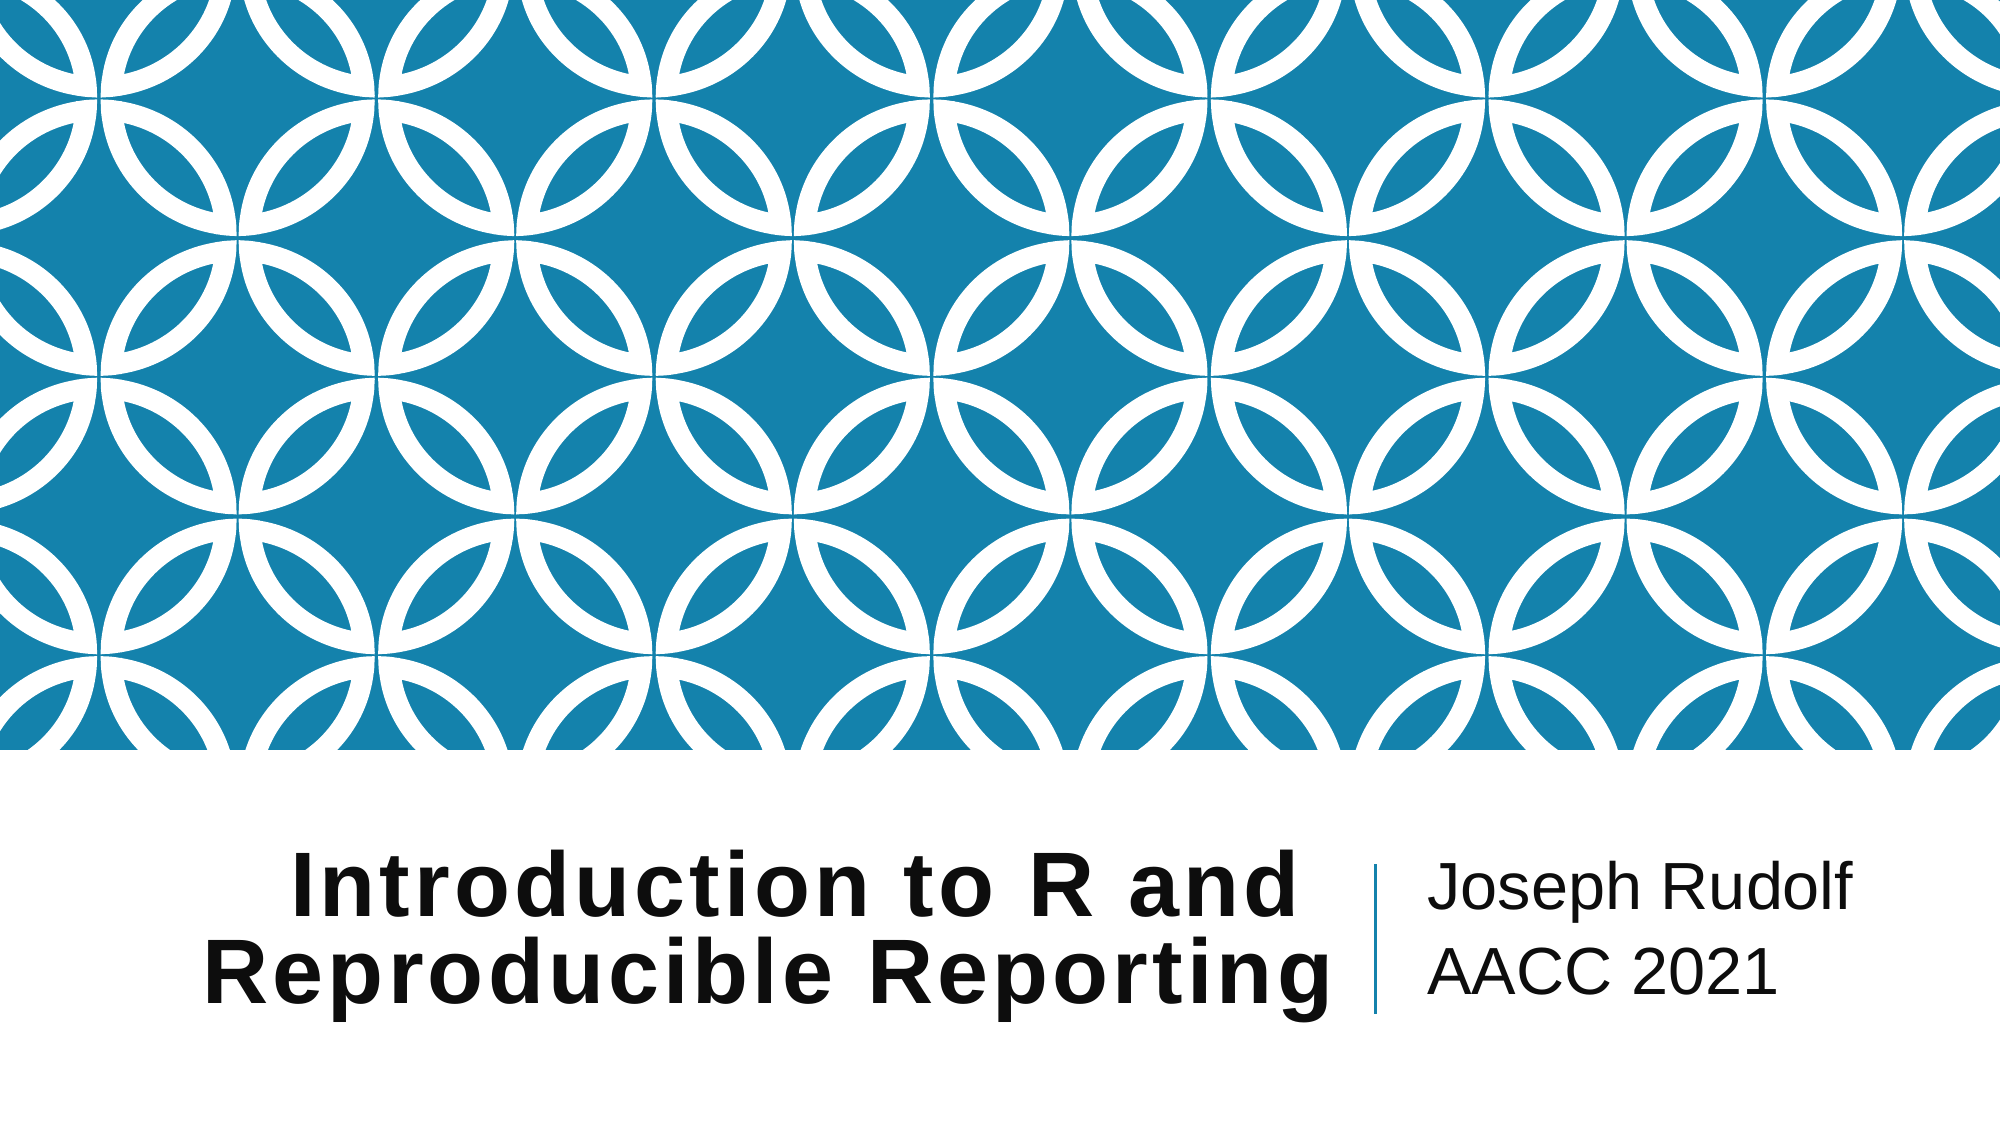

Joseph Rudolf
AACC 2021
# Introduction to R and Reproducible Reporting